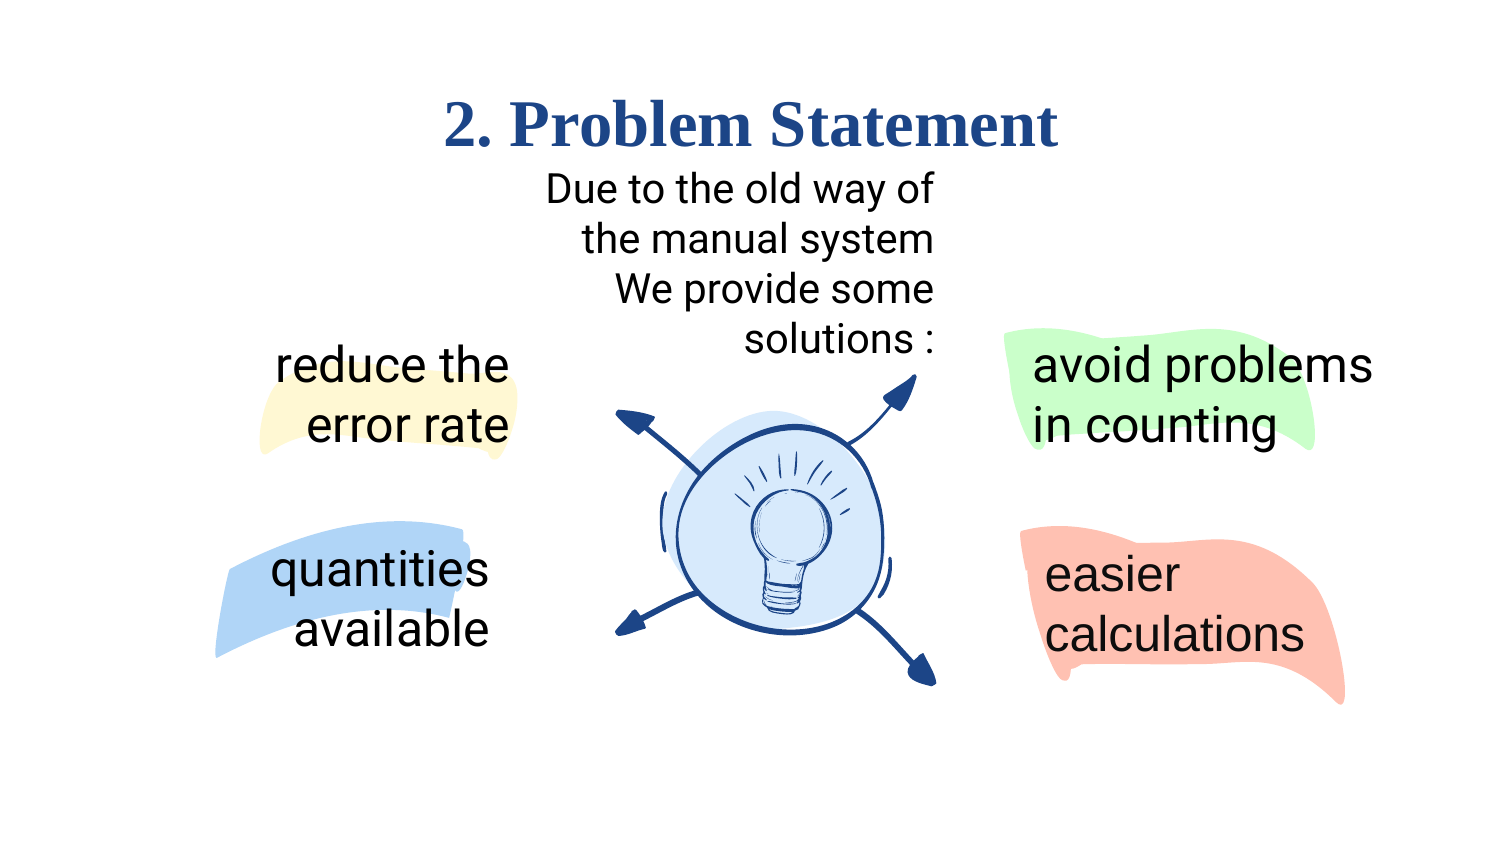

# 2. Problem Statement
Due to the old way of the manual system
We provide some solutions :

reduce the error rate

avoid problems in counting

easier calculations

quantities available